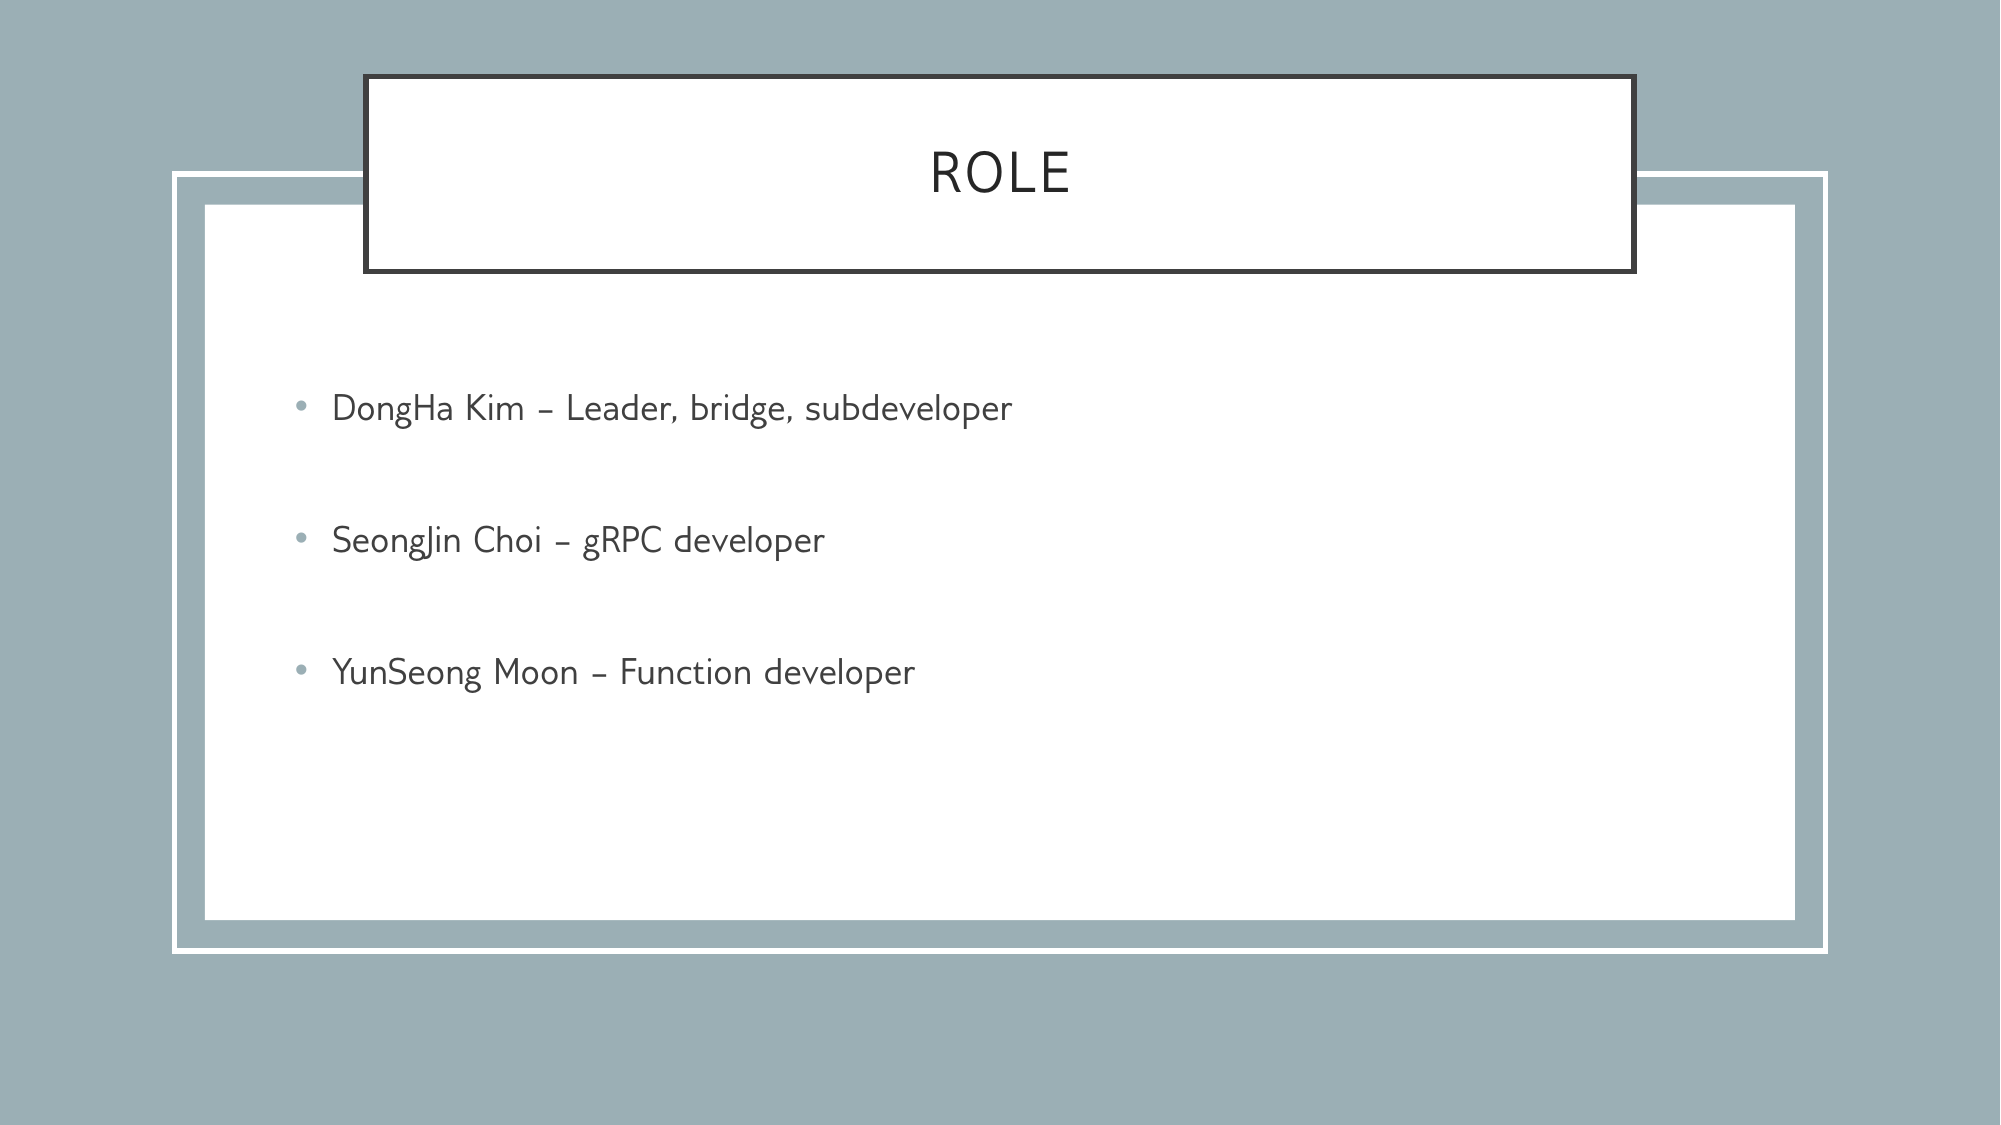

# Role

DongHa Kim – Leader, bridge, subdeveloper

SeongJin Choi – gRPC developer

YunSeong Moon – Function developer